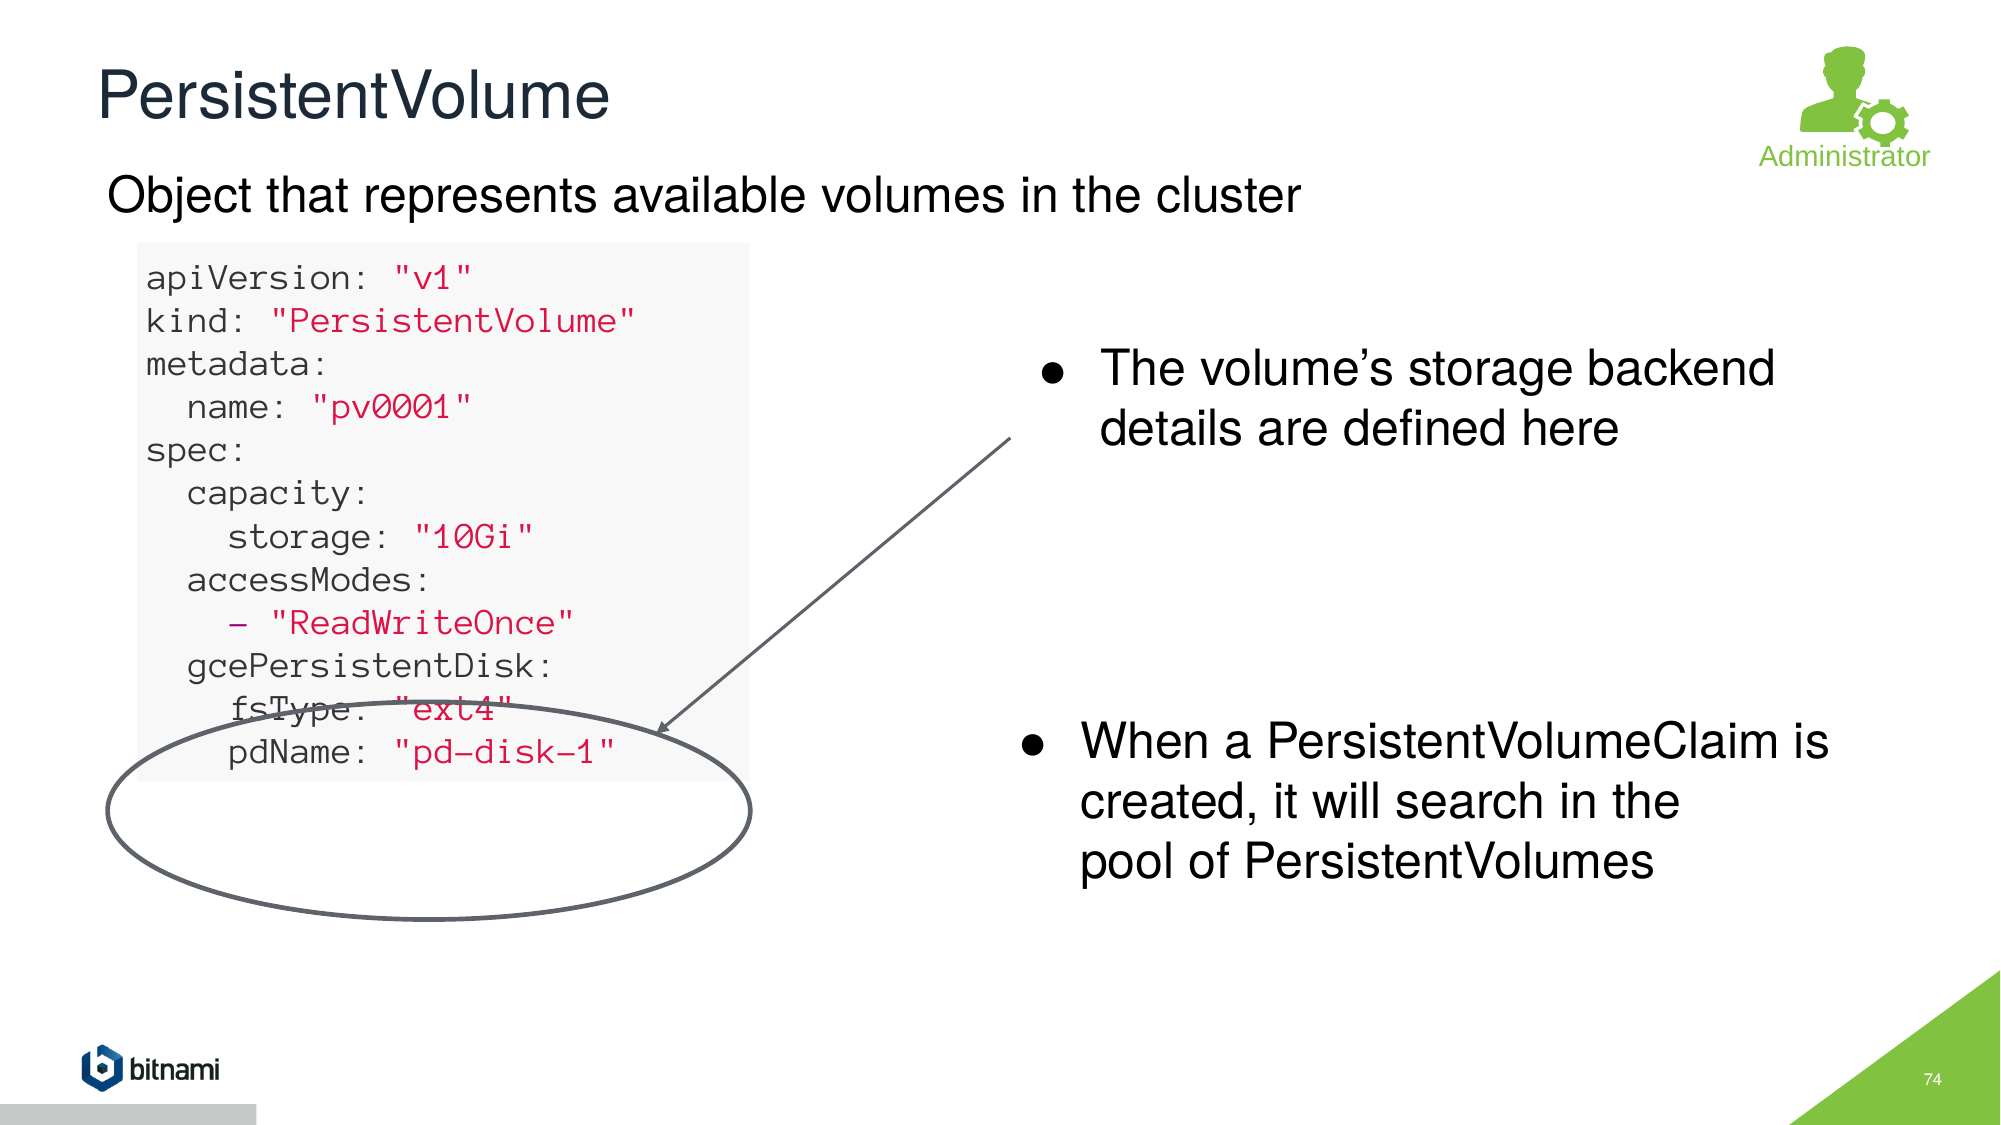

# PersistentVolume

  Administrator
Object that represents available volumes in the cluster
| apiVersion: "v1" kind: "PersistentVolume" metadata: name: "pv0001" spec: capacity: storage: "10Gi" accessModes: - "ReadWriteOnce" gcePersistentDisk: fsType: "ext4" pdName: "pd-disk-1" |
| --- |
The volume’s storage backend details are defined here
When a PersistentVolumeClaim is created, it will search in the
pool of PersistentVolumes

74